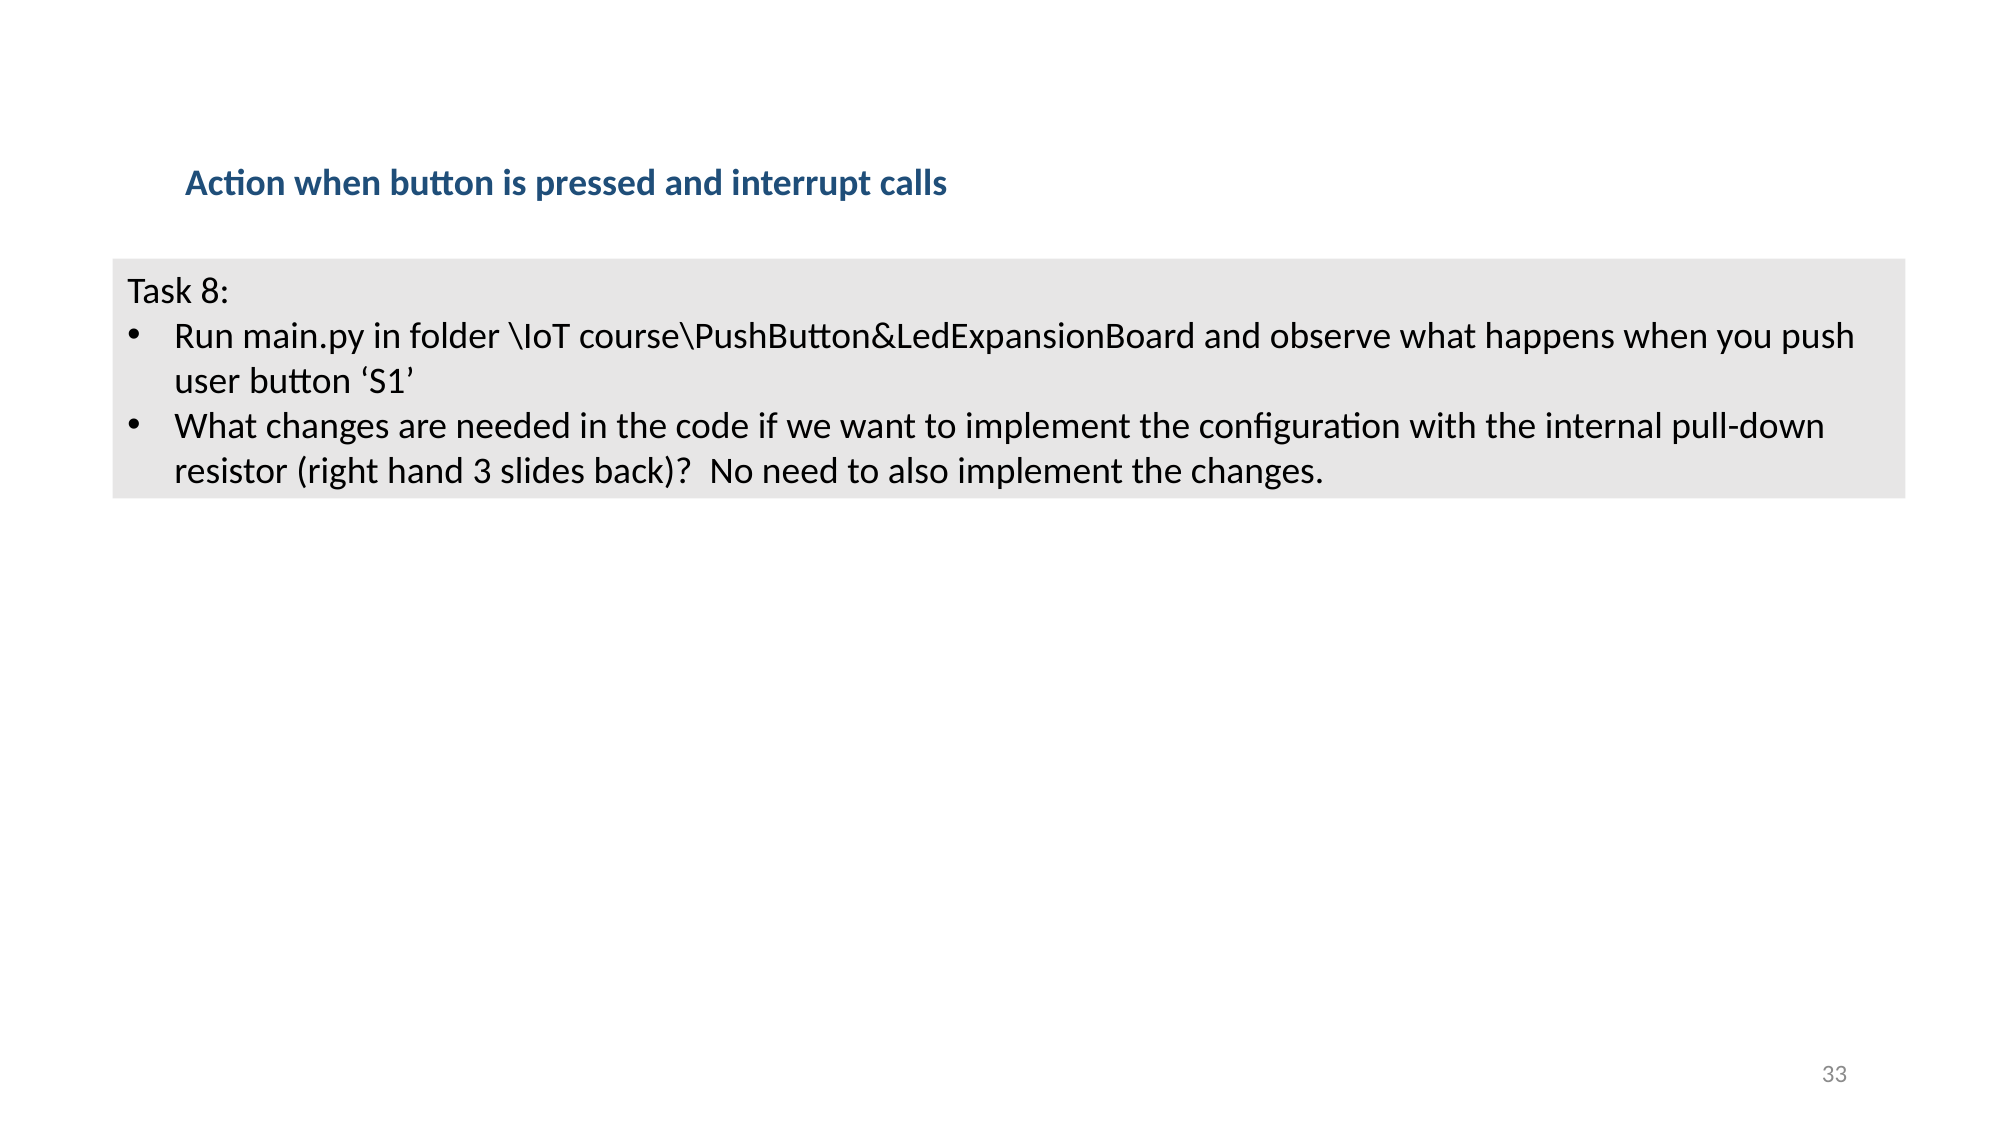

Action when button is pressed and interrupt calls
Task 8:
Run main.py in folder \IoT course\PushButton&LedExpansionBoard and observe what happens when you push user button ‘S1’
What changes are needed in the code if we want to implement the configuration with the internal pull-down resistor (right hand 3 slides back)?  No need to also implement the changes.
33